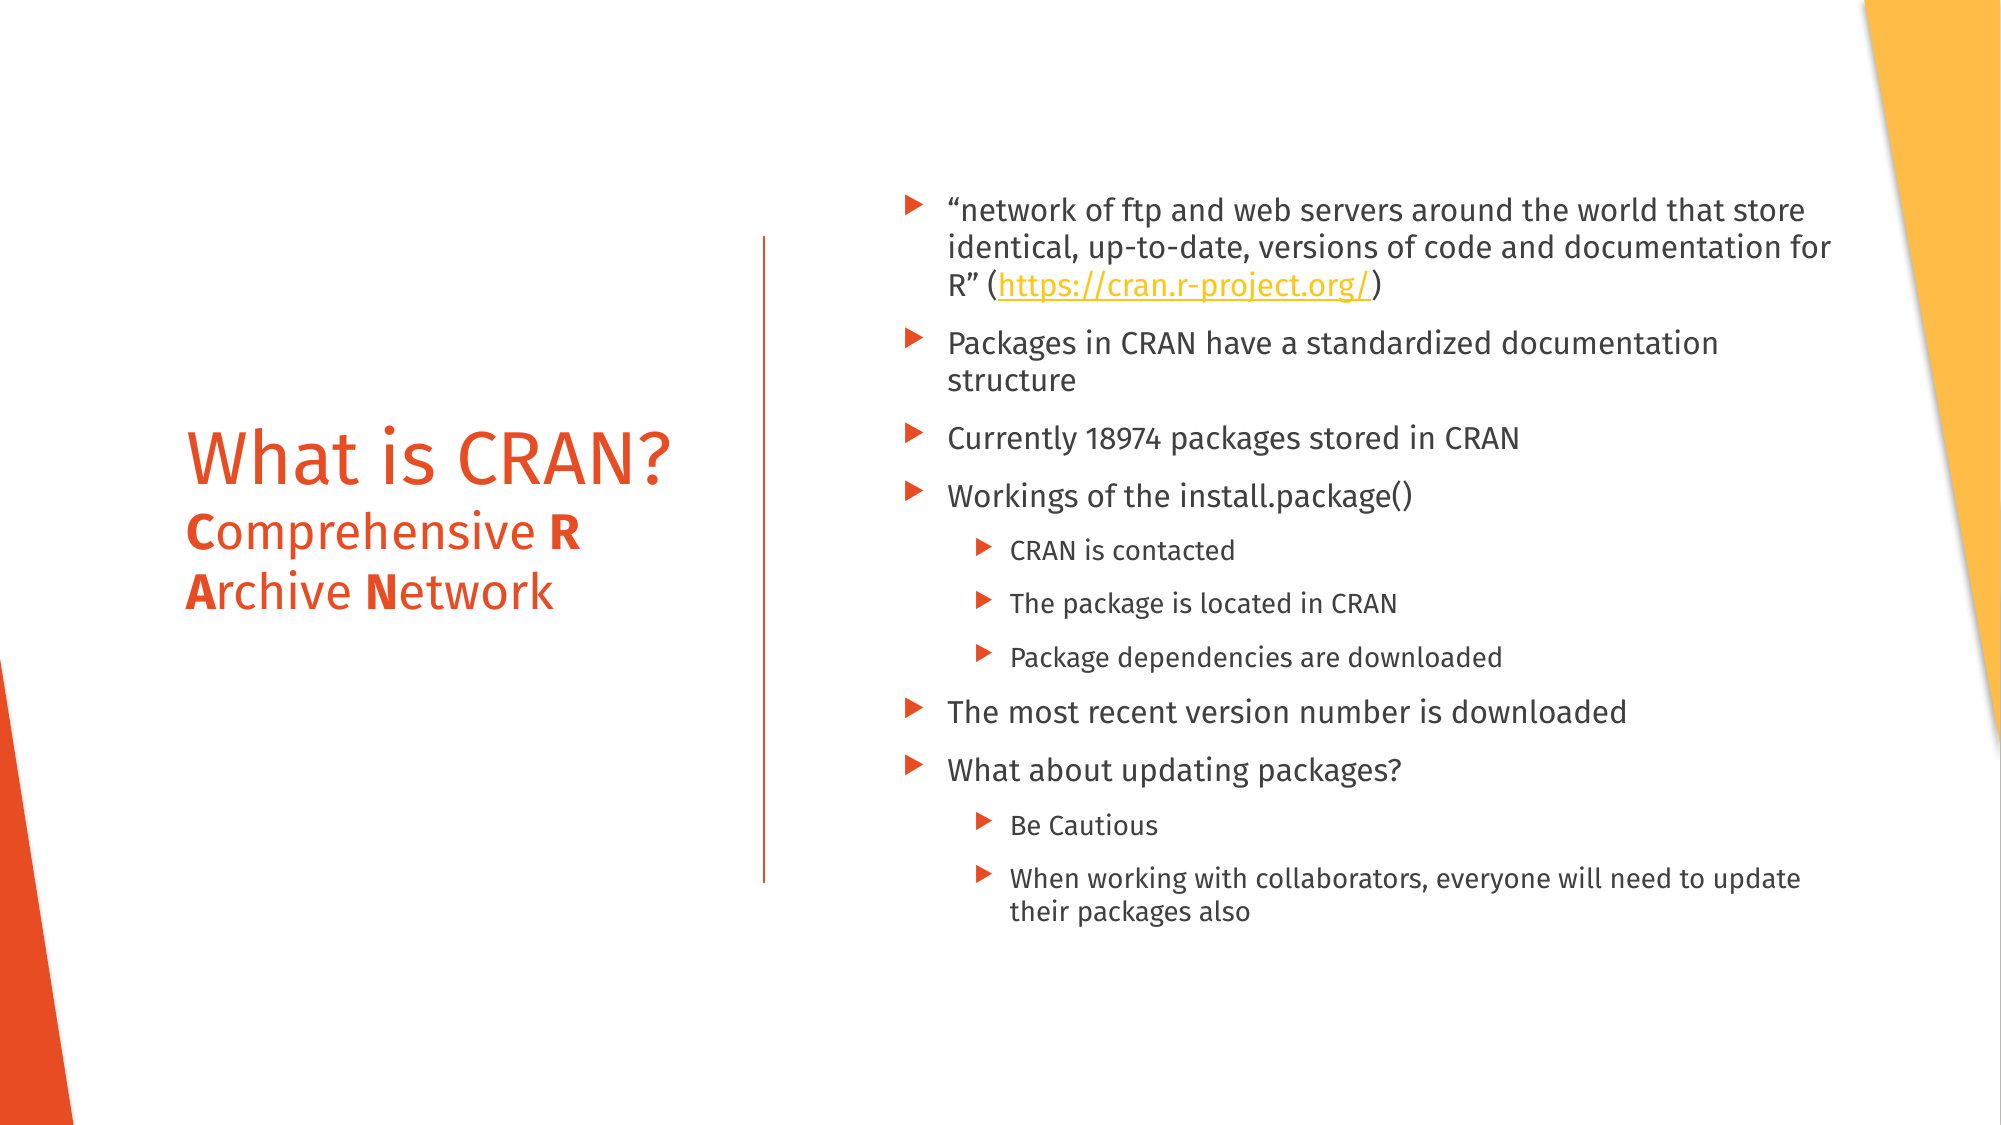

“network of ftp and web servers around the world that store identical, up-to-date, versions of code and documentation for R” (https://cran.r-project.org/)
Packages in CRAN have a standardized documentation structure
Currently 18974 packages stored in CRAN
Workings of the install.package()
CRAN is contacted
The package is located in CRAN
Package dependencies are downloaded
The most recent version number is downloaded
What about updating packages?
Be Cautious
When working with collaborators, everyone will need to update their packages also

# What is CRAN? Comprehensive R Archive Network